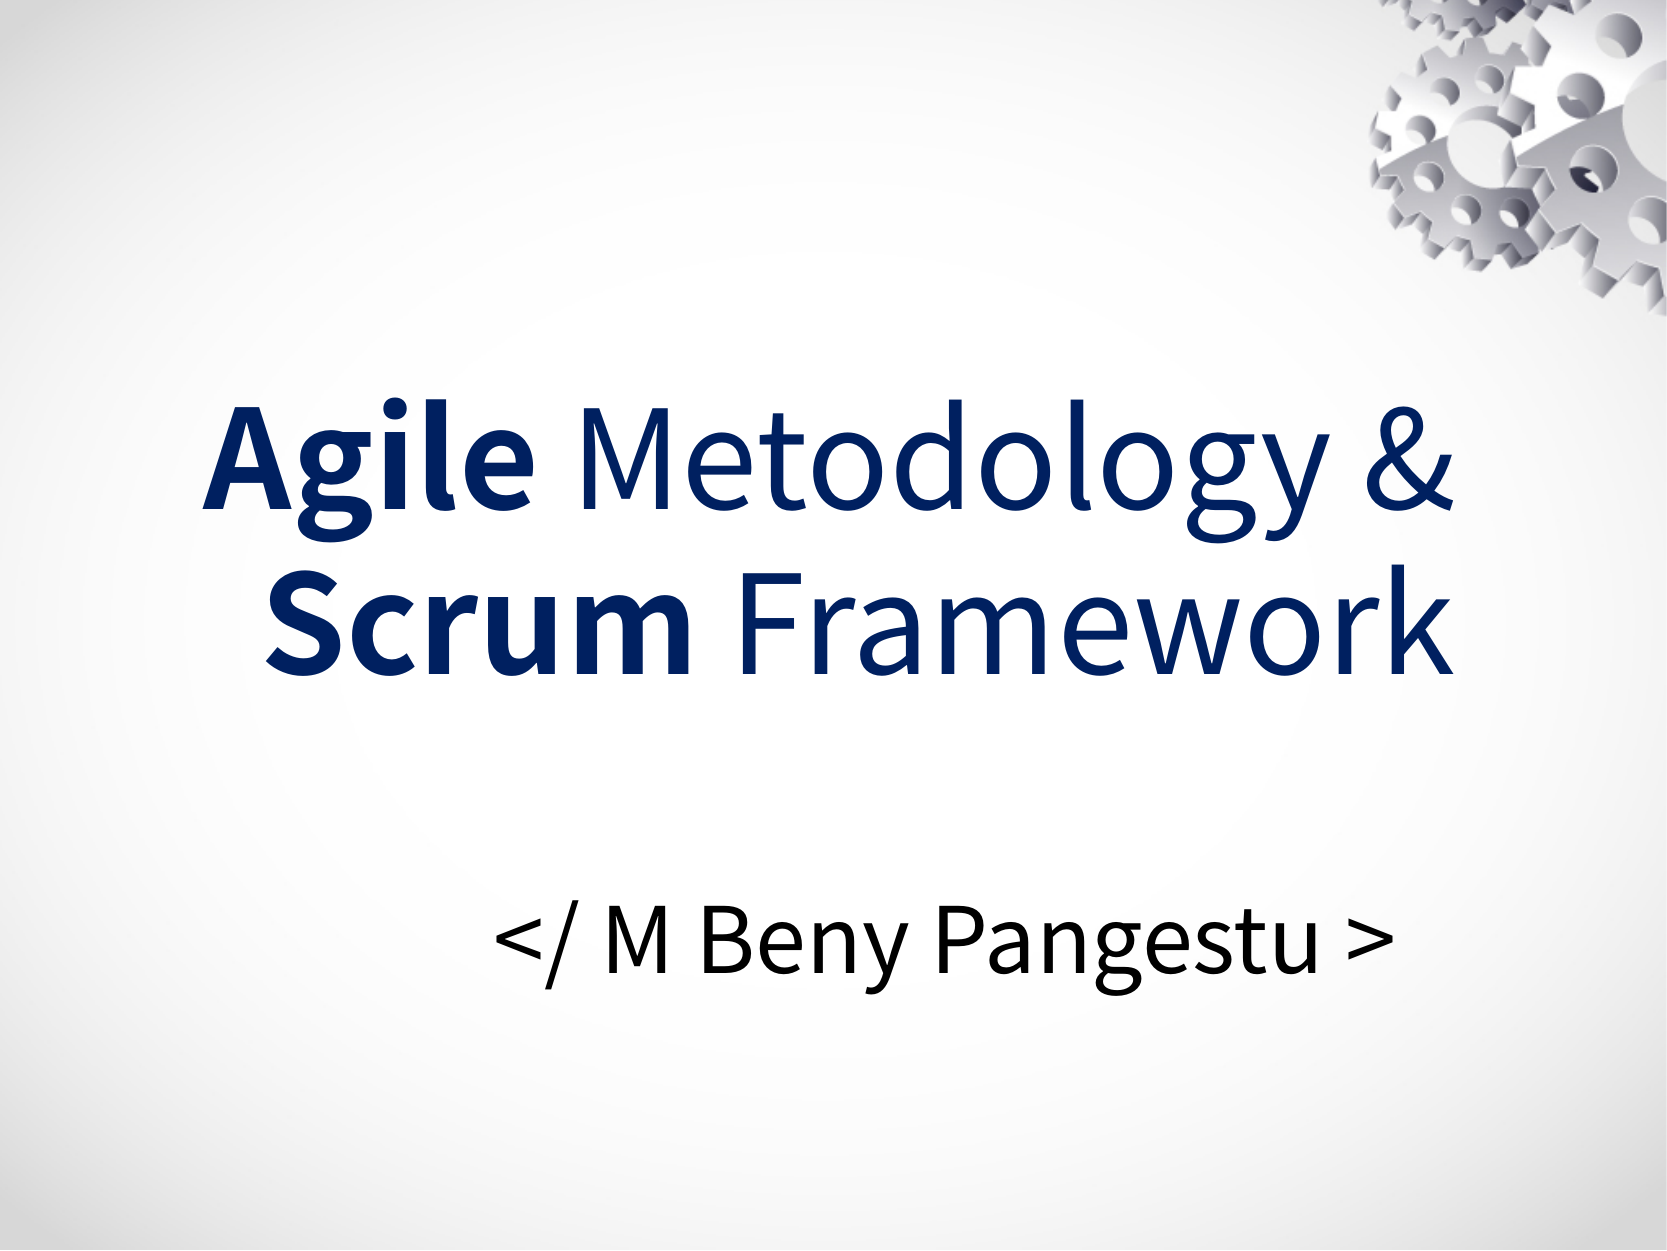

# Agile Metodology & Scrum Framework
</ M Beny Pangestu >